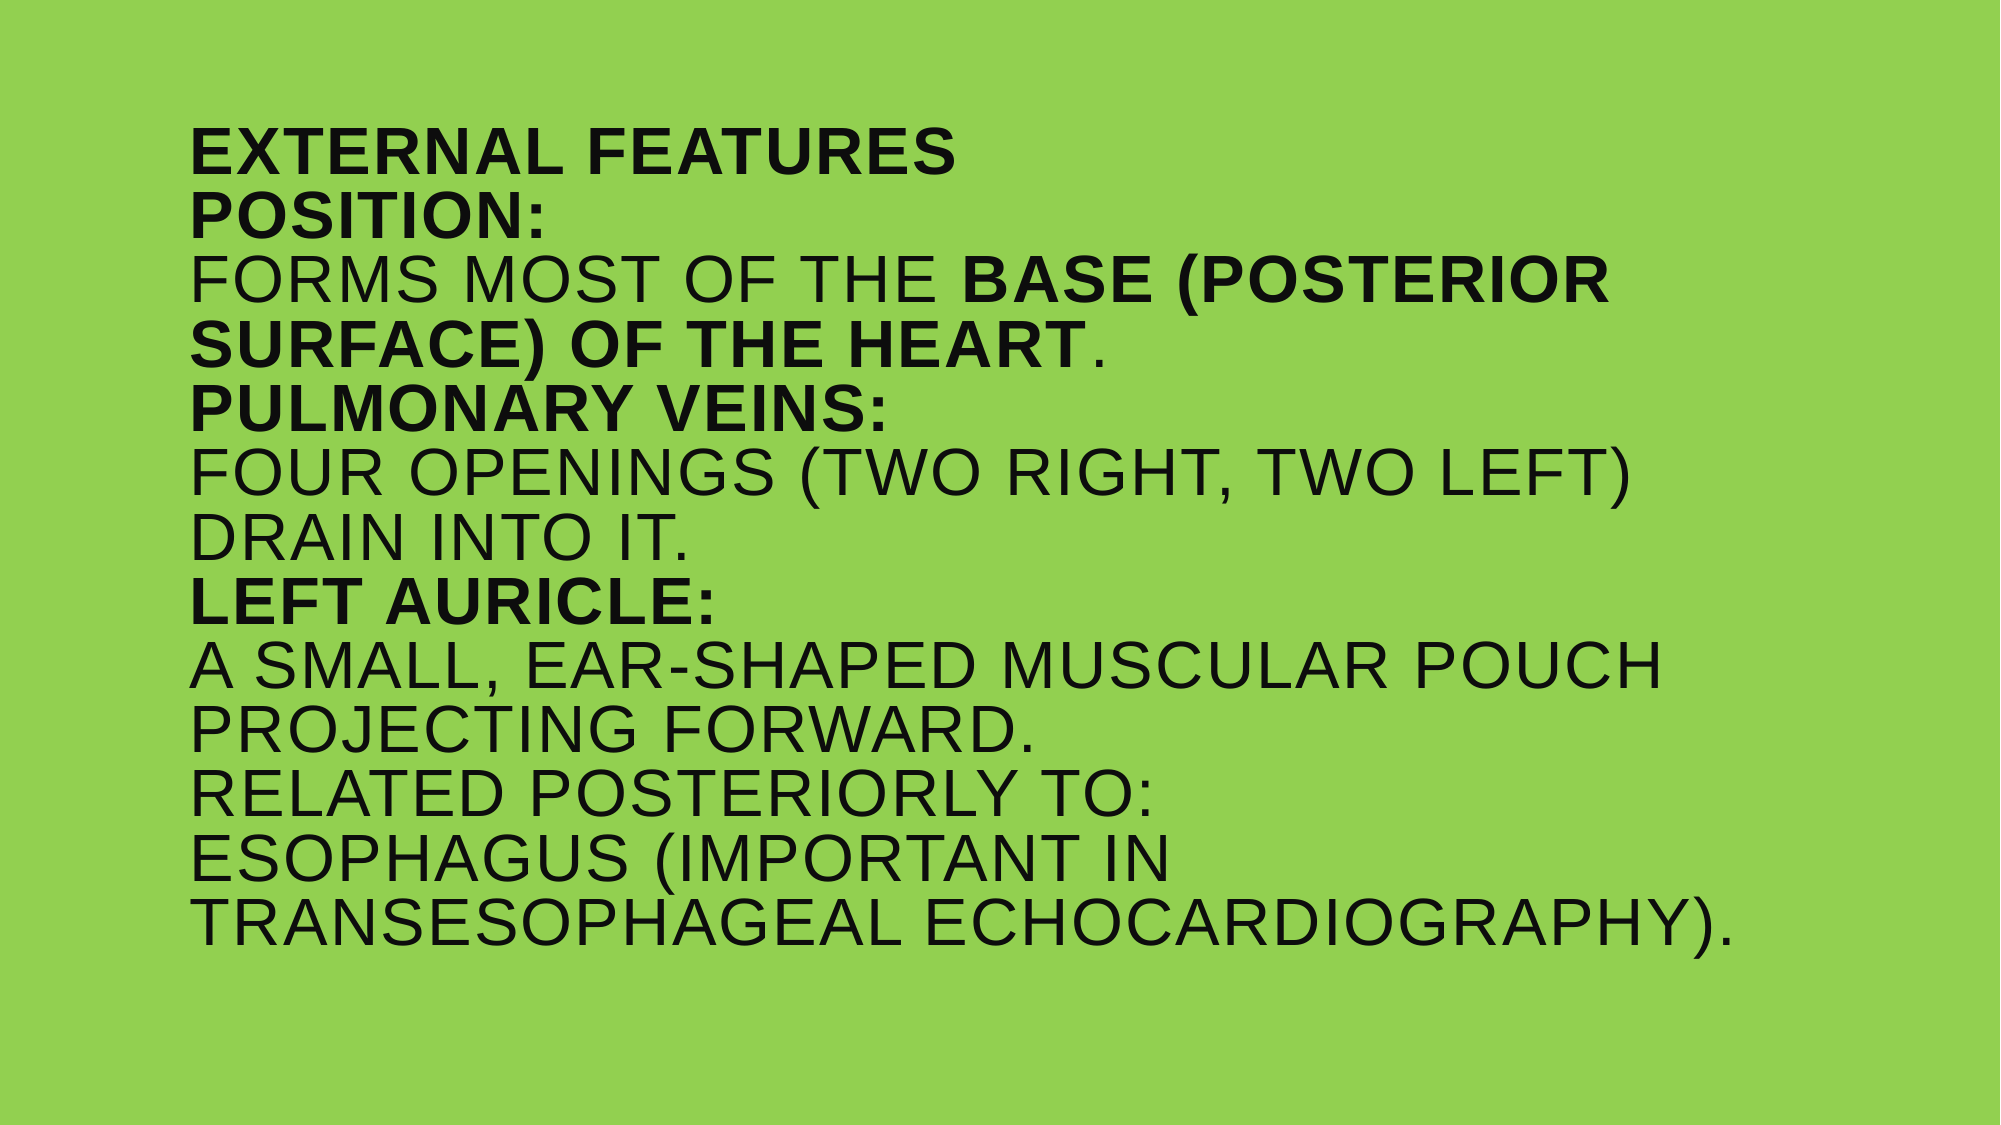

# External Features Position: Forms most of the base (posterior surface) of the heart. Pulmonary veins: Four openings (two right, two left) drain into it. Left auricle: A small, ear-shaped muscular pouch projecting forward. Related posteriorly to: Esophagus (important in transesophageal echocardiography).